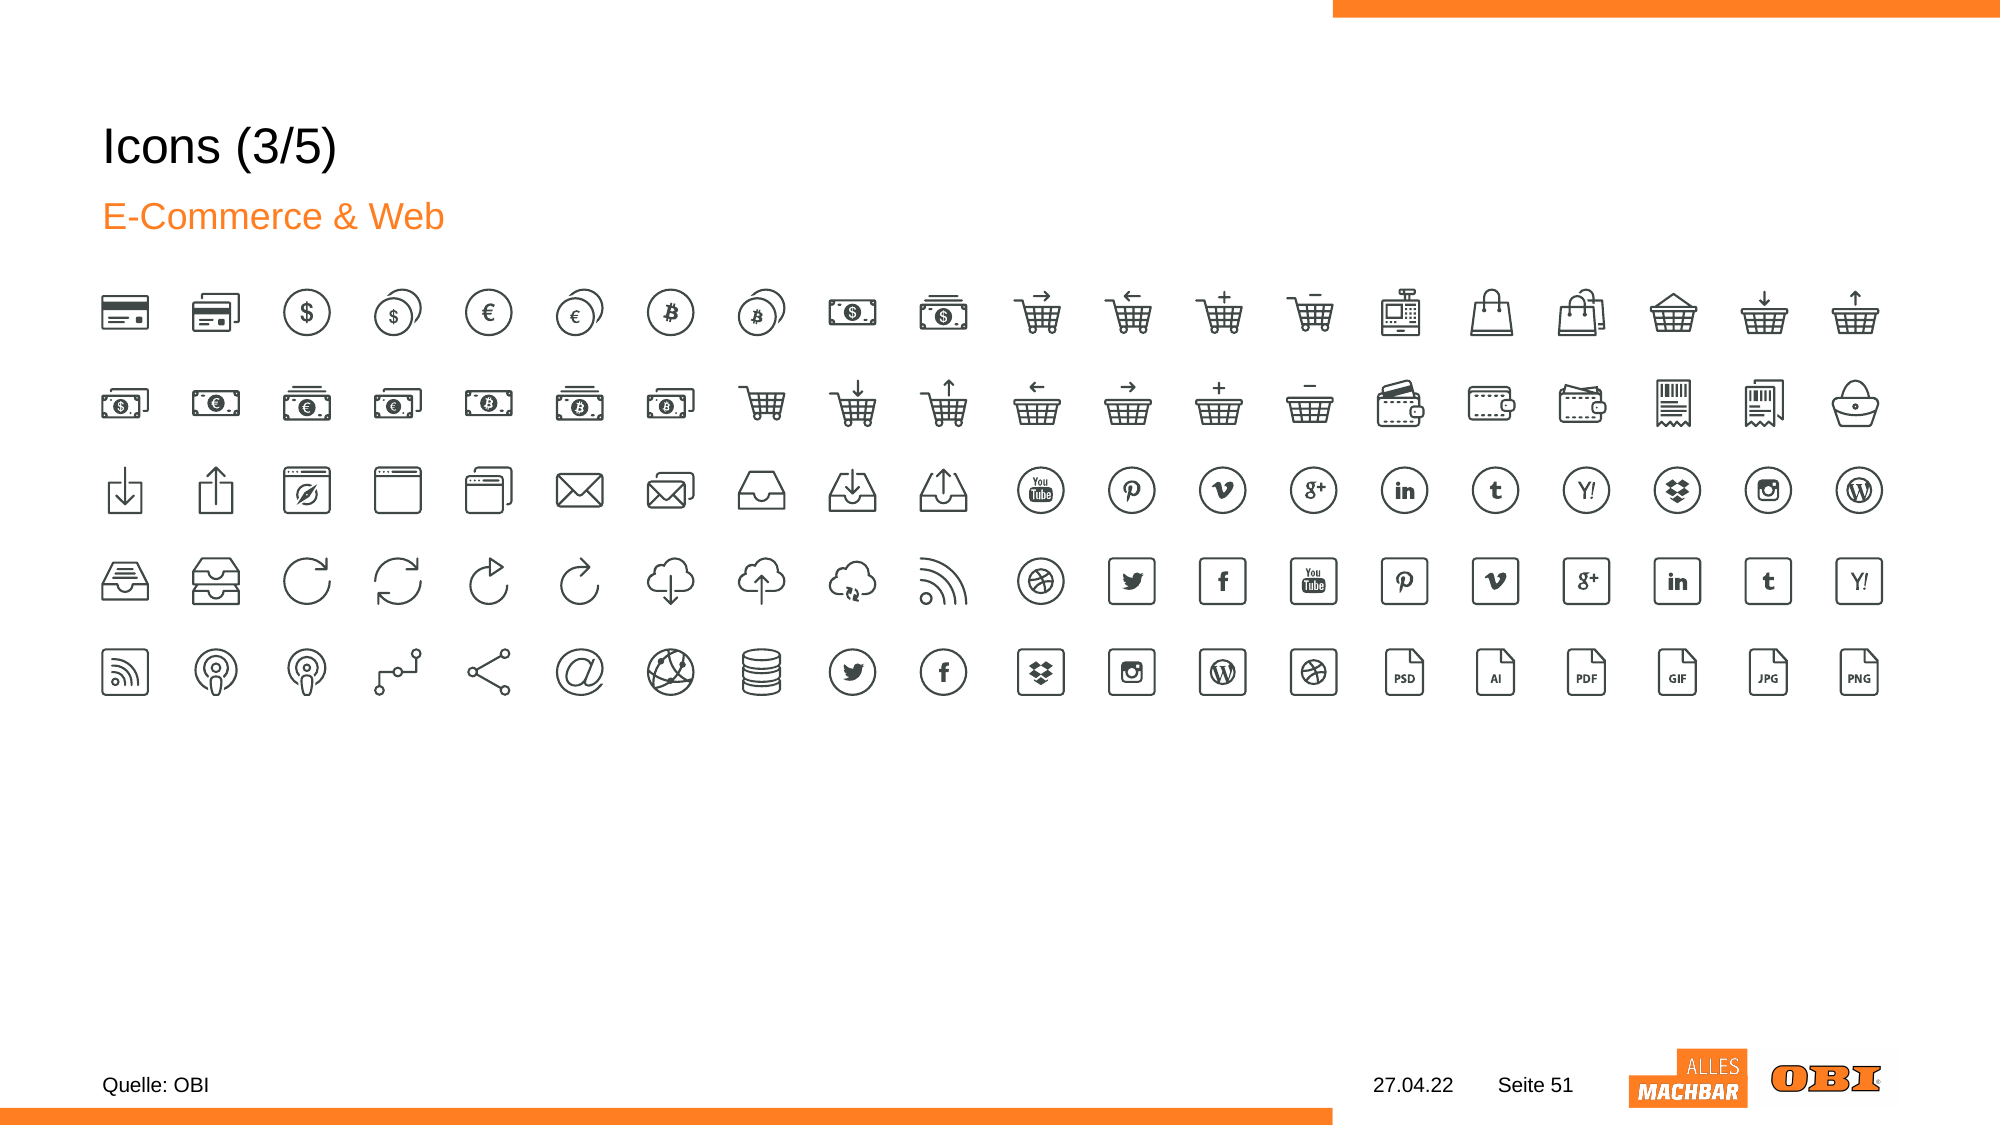

# Icons (3/5)
E-Commerce & Web

Quelle: OBI
27.04.22
Seite 51